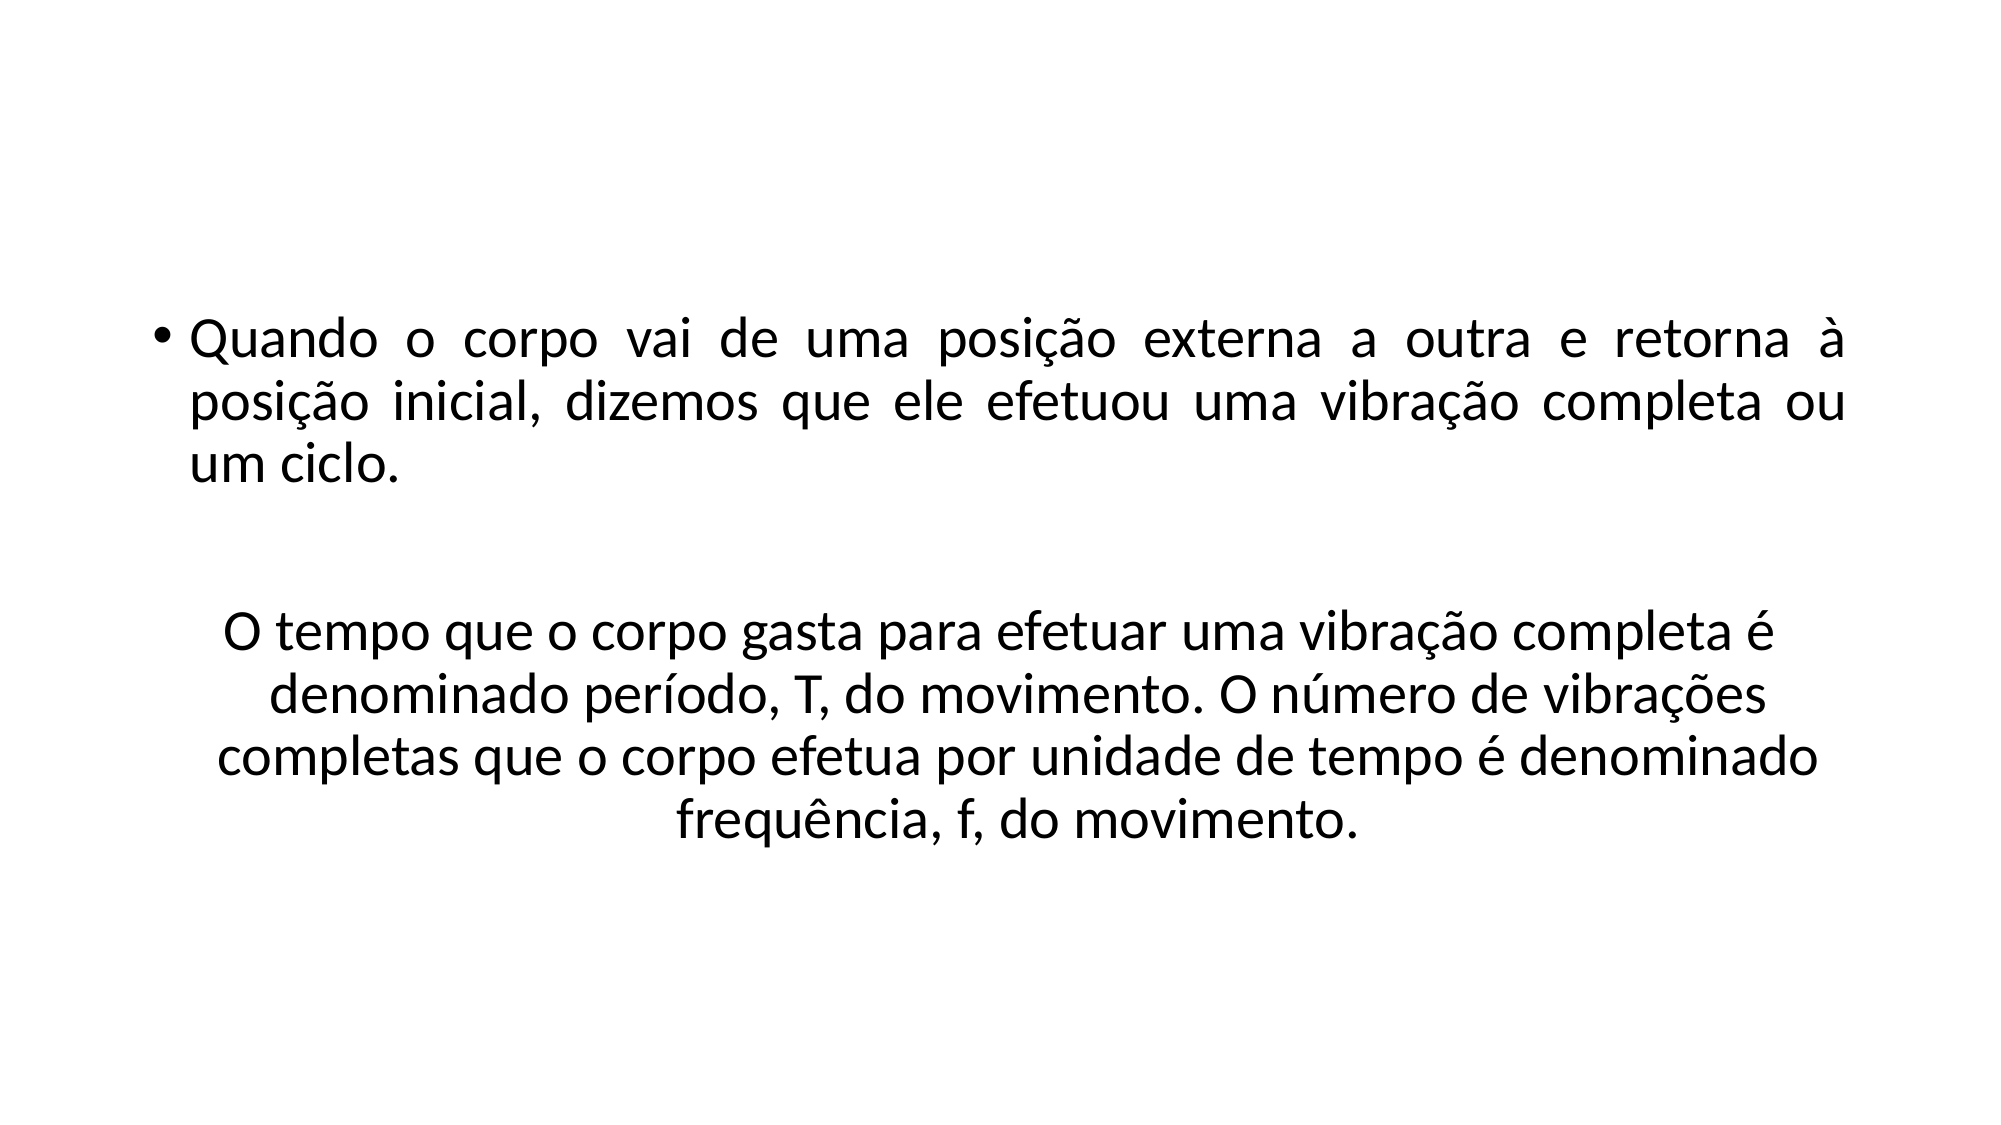

#
Quando o corpo vai de uma posição externa a outra e retorna à posição inicial, dizemos que ele efetuou uma vibração completa ou um ciclo.

O tempo que o corpo gasta para efetuar uma vibração completa é denominado período, T, do movimento. O número de vibrações completas que o corpo efetua por unidade de tempo é denominado frequência, f, do movimento.